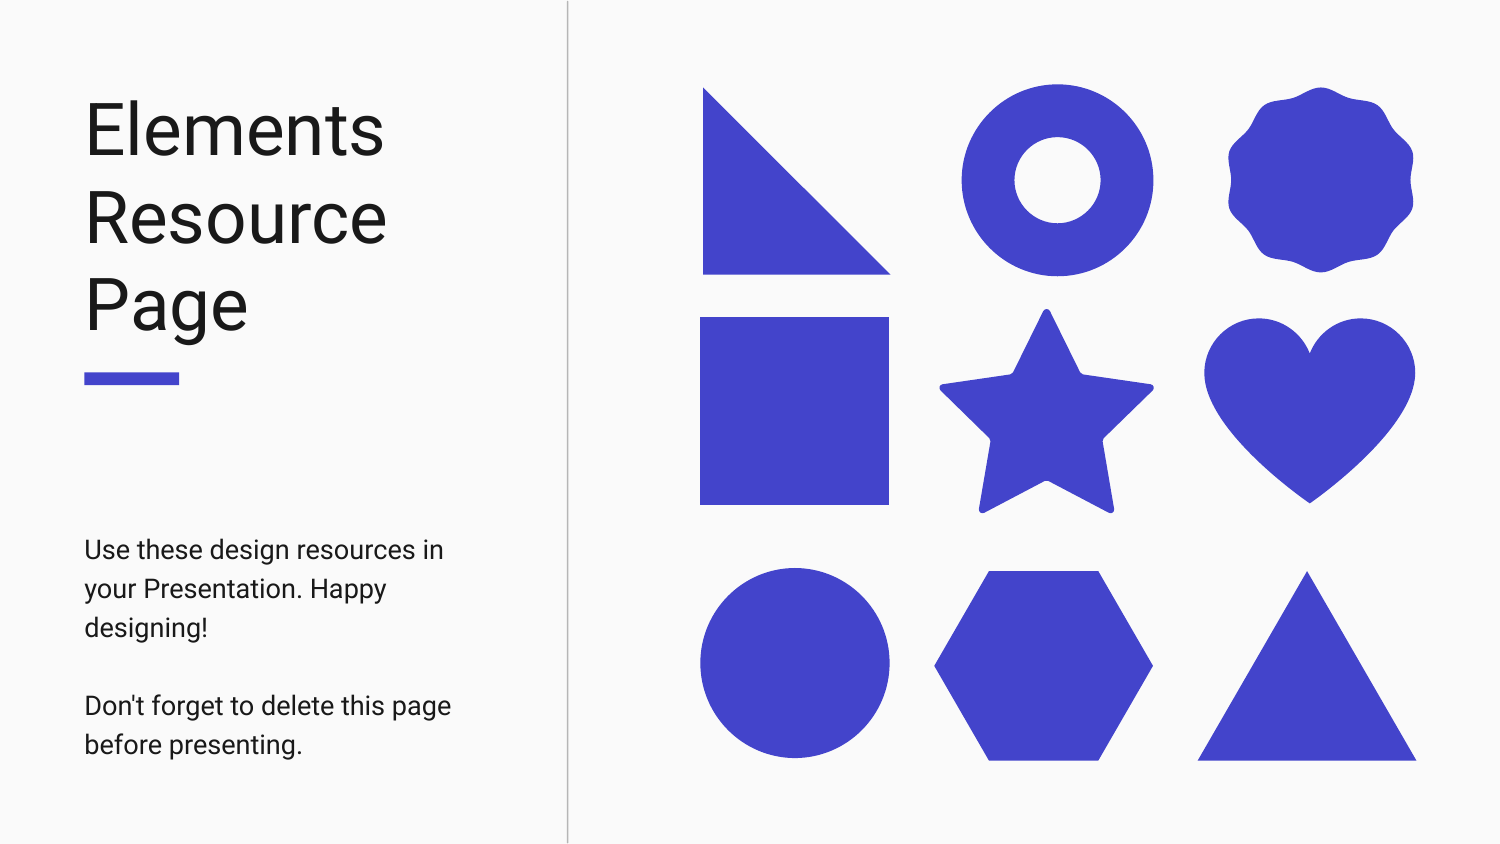

Elements
Resource
Page

Use these design resources in your Presentation. Happy designing!

Don't forget to delete this page before presenting.